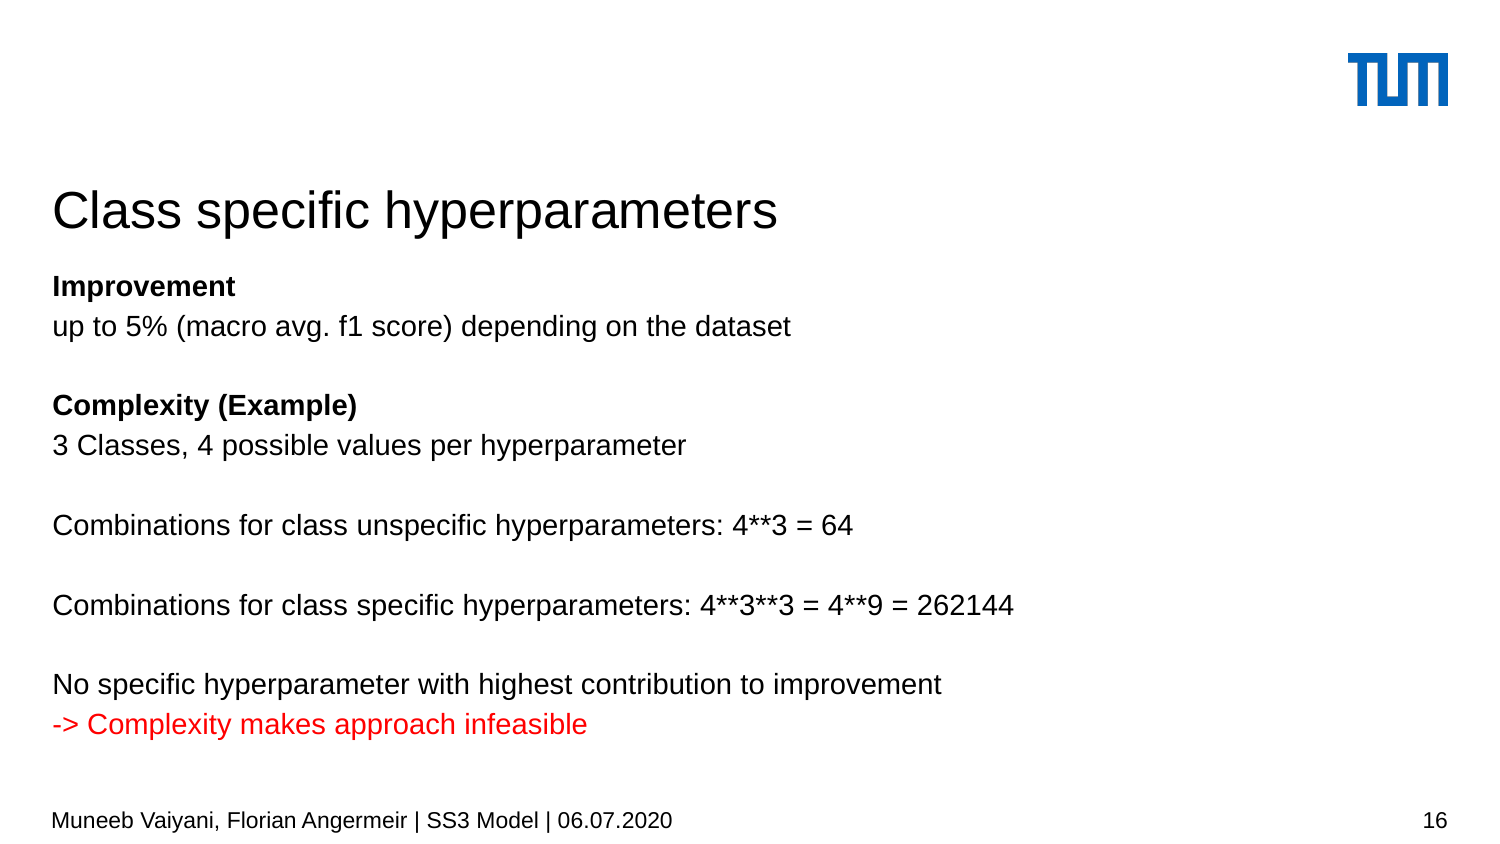

# Class specific hyperparameters
Improvement
up to 5% (macro avg. f1 score) depending on the dataset

Complexity (Example)
3 Classes, 4 possible values per hyperparameter

Combinations for class unspecific hyperparameters: 4**3 = 64

Combinations for class specific hyperparameters: 4**3**3 = 4**9 = 262144

No specific hyperparameter with highest contribution to improvement
-> Complexity makes approach infeasible
Muneeb Vaiyani, Florian Angermeir | SS3 Model | 06.07.2020
16